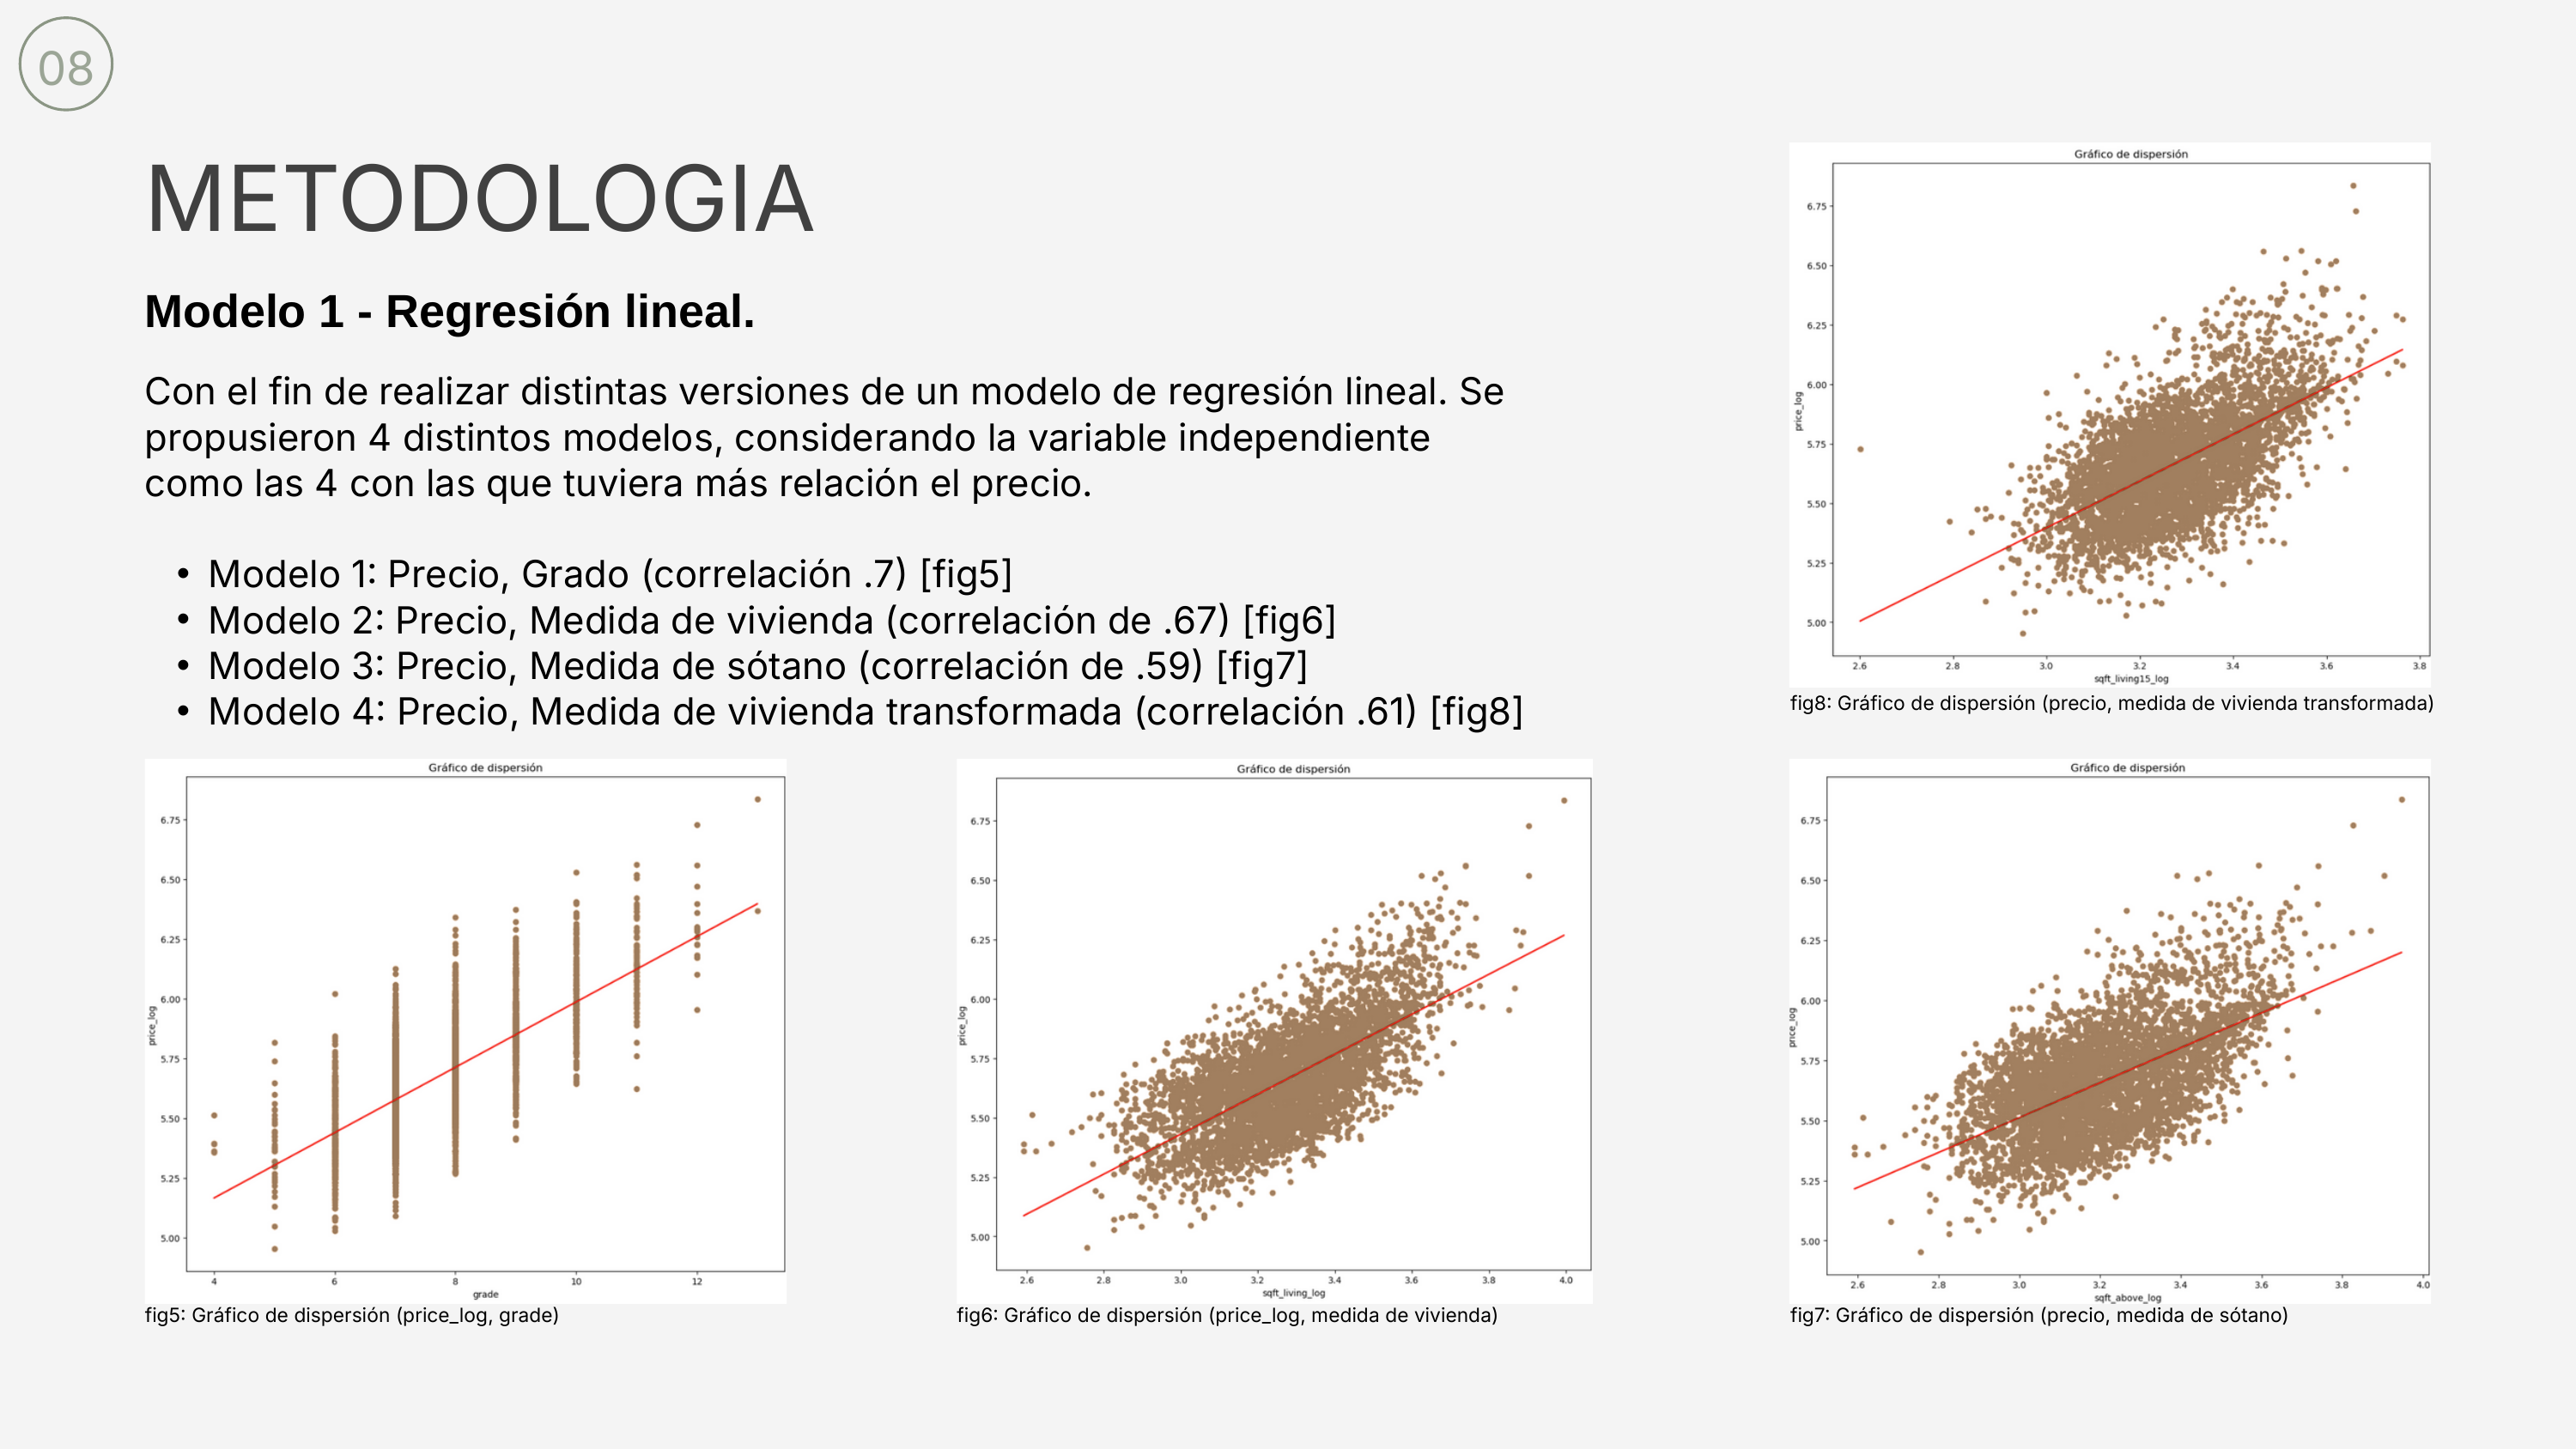

08
METODOLOGIA

Modelo 1 - Regresión lineal.
Con el fin de realizar distintas versiones de un modelo de regresión lineal. Se propusieron 4 distintos modelos, considerando la variable independiente como las 4 con las que tuviera más relación el precio.

Modelo 1: Precio, Grado (correlación .7) [fig5]
Modelo 2: Precio, Medida de vivienda (correlación de .67) [fig6]
Modelo 3: Precio, Medida de sótano (correlación de .59) [fig7]
Modelo 4: Precio, Medida de vivienda transformada (correlación .61) [fig8]
fig8: Gráfico de dispersión (precio, medida de vivienda transformada)

fig5: Gráfico de dispersión (price_log, grade)
fig6: Gráfico de dispersión (price_log, medida de vivienda)
fig7: Gráfico de dispersión (precio, medida de sótano)